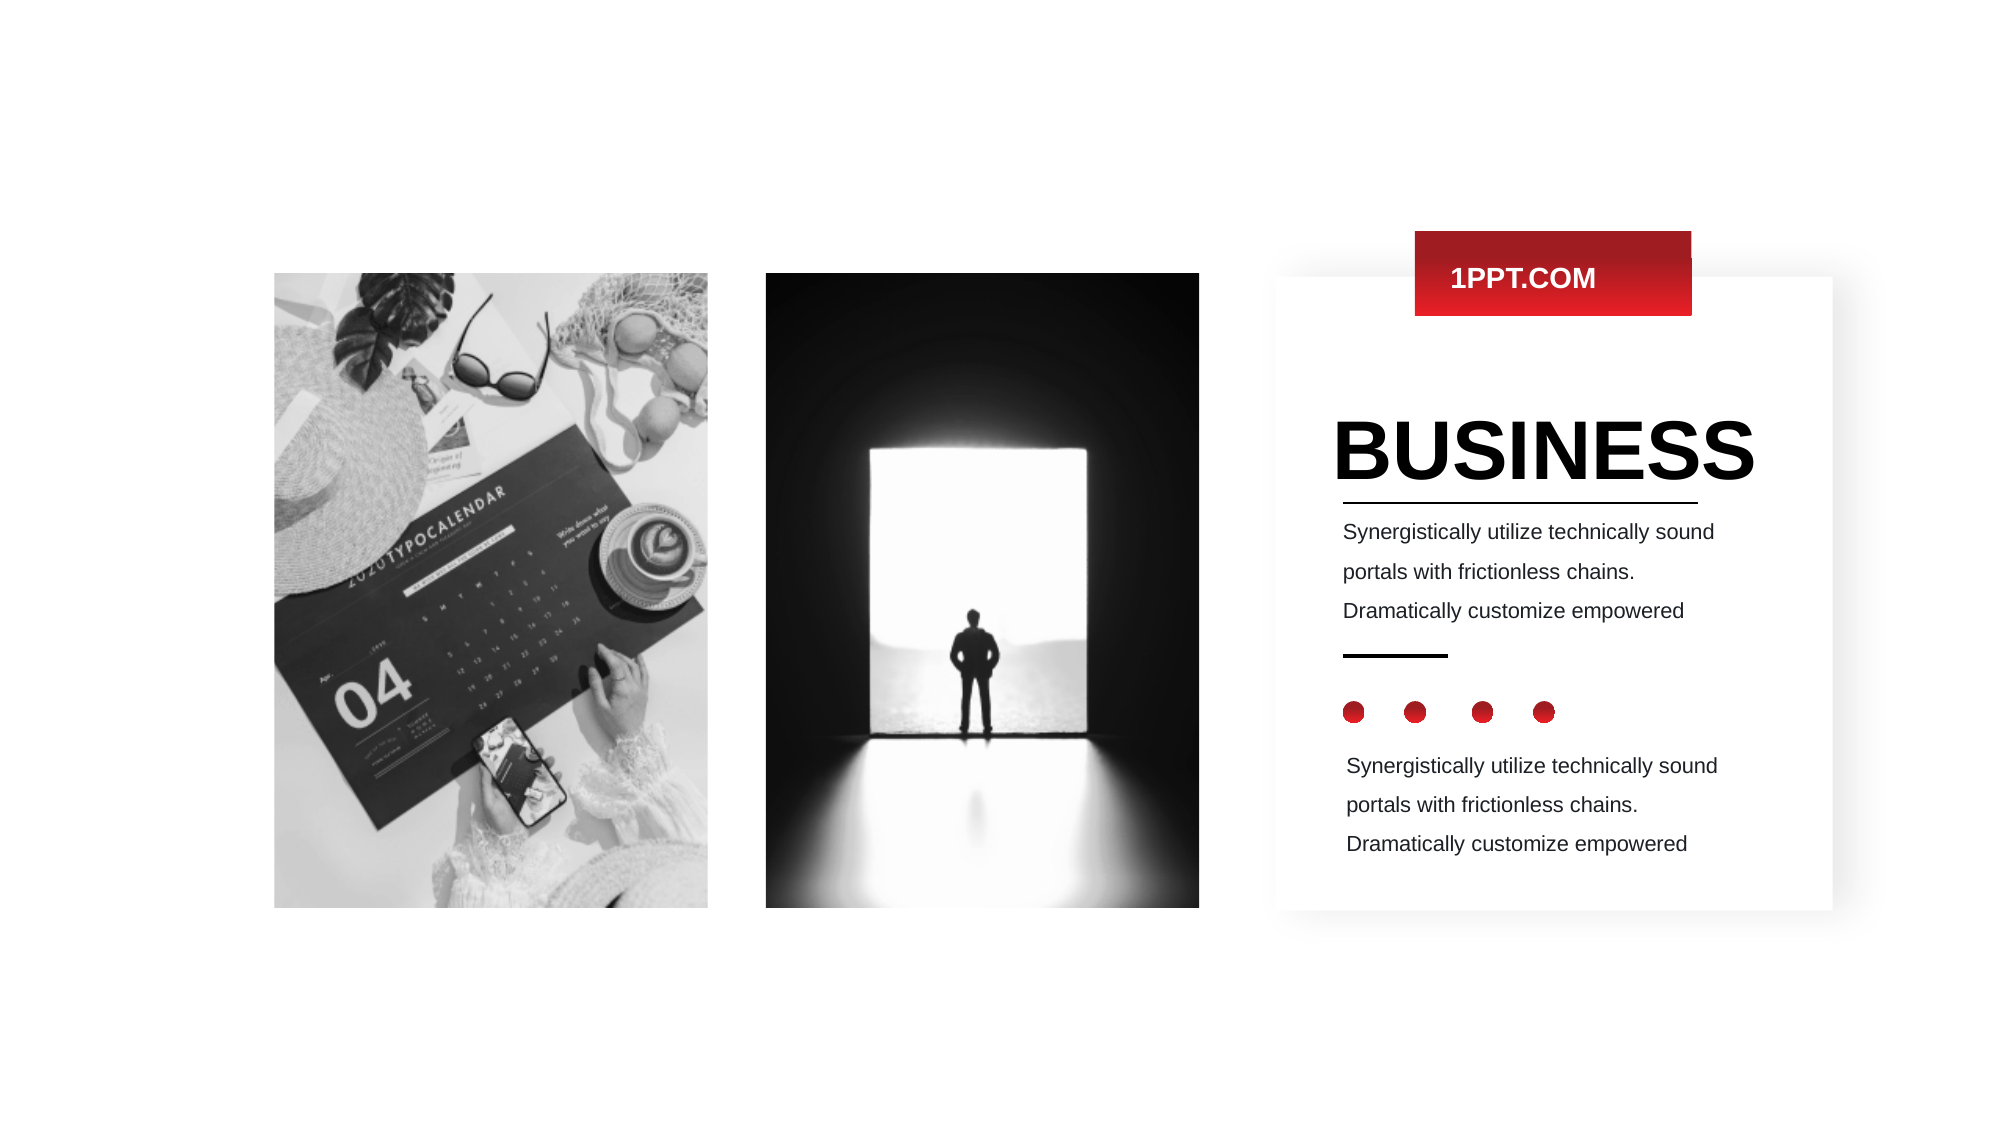

1PPT.COM

BUSINESS
Synergistically utilize technically sound portals with frictionless chains. Dramatically customize empowered

Synergistically utilize technically sound portals with frictionless chains. Dramatically customize empowered